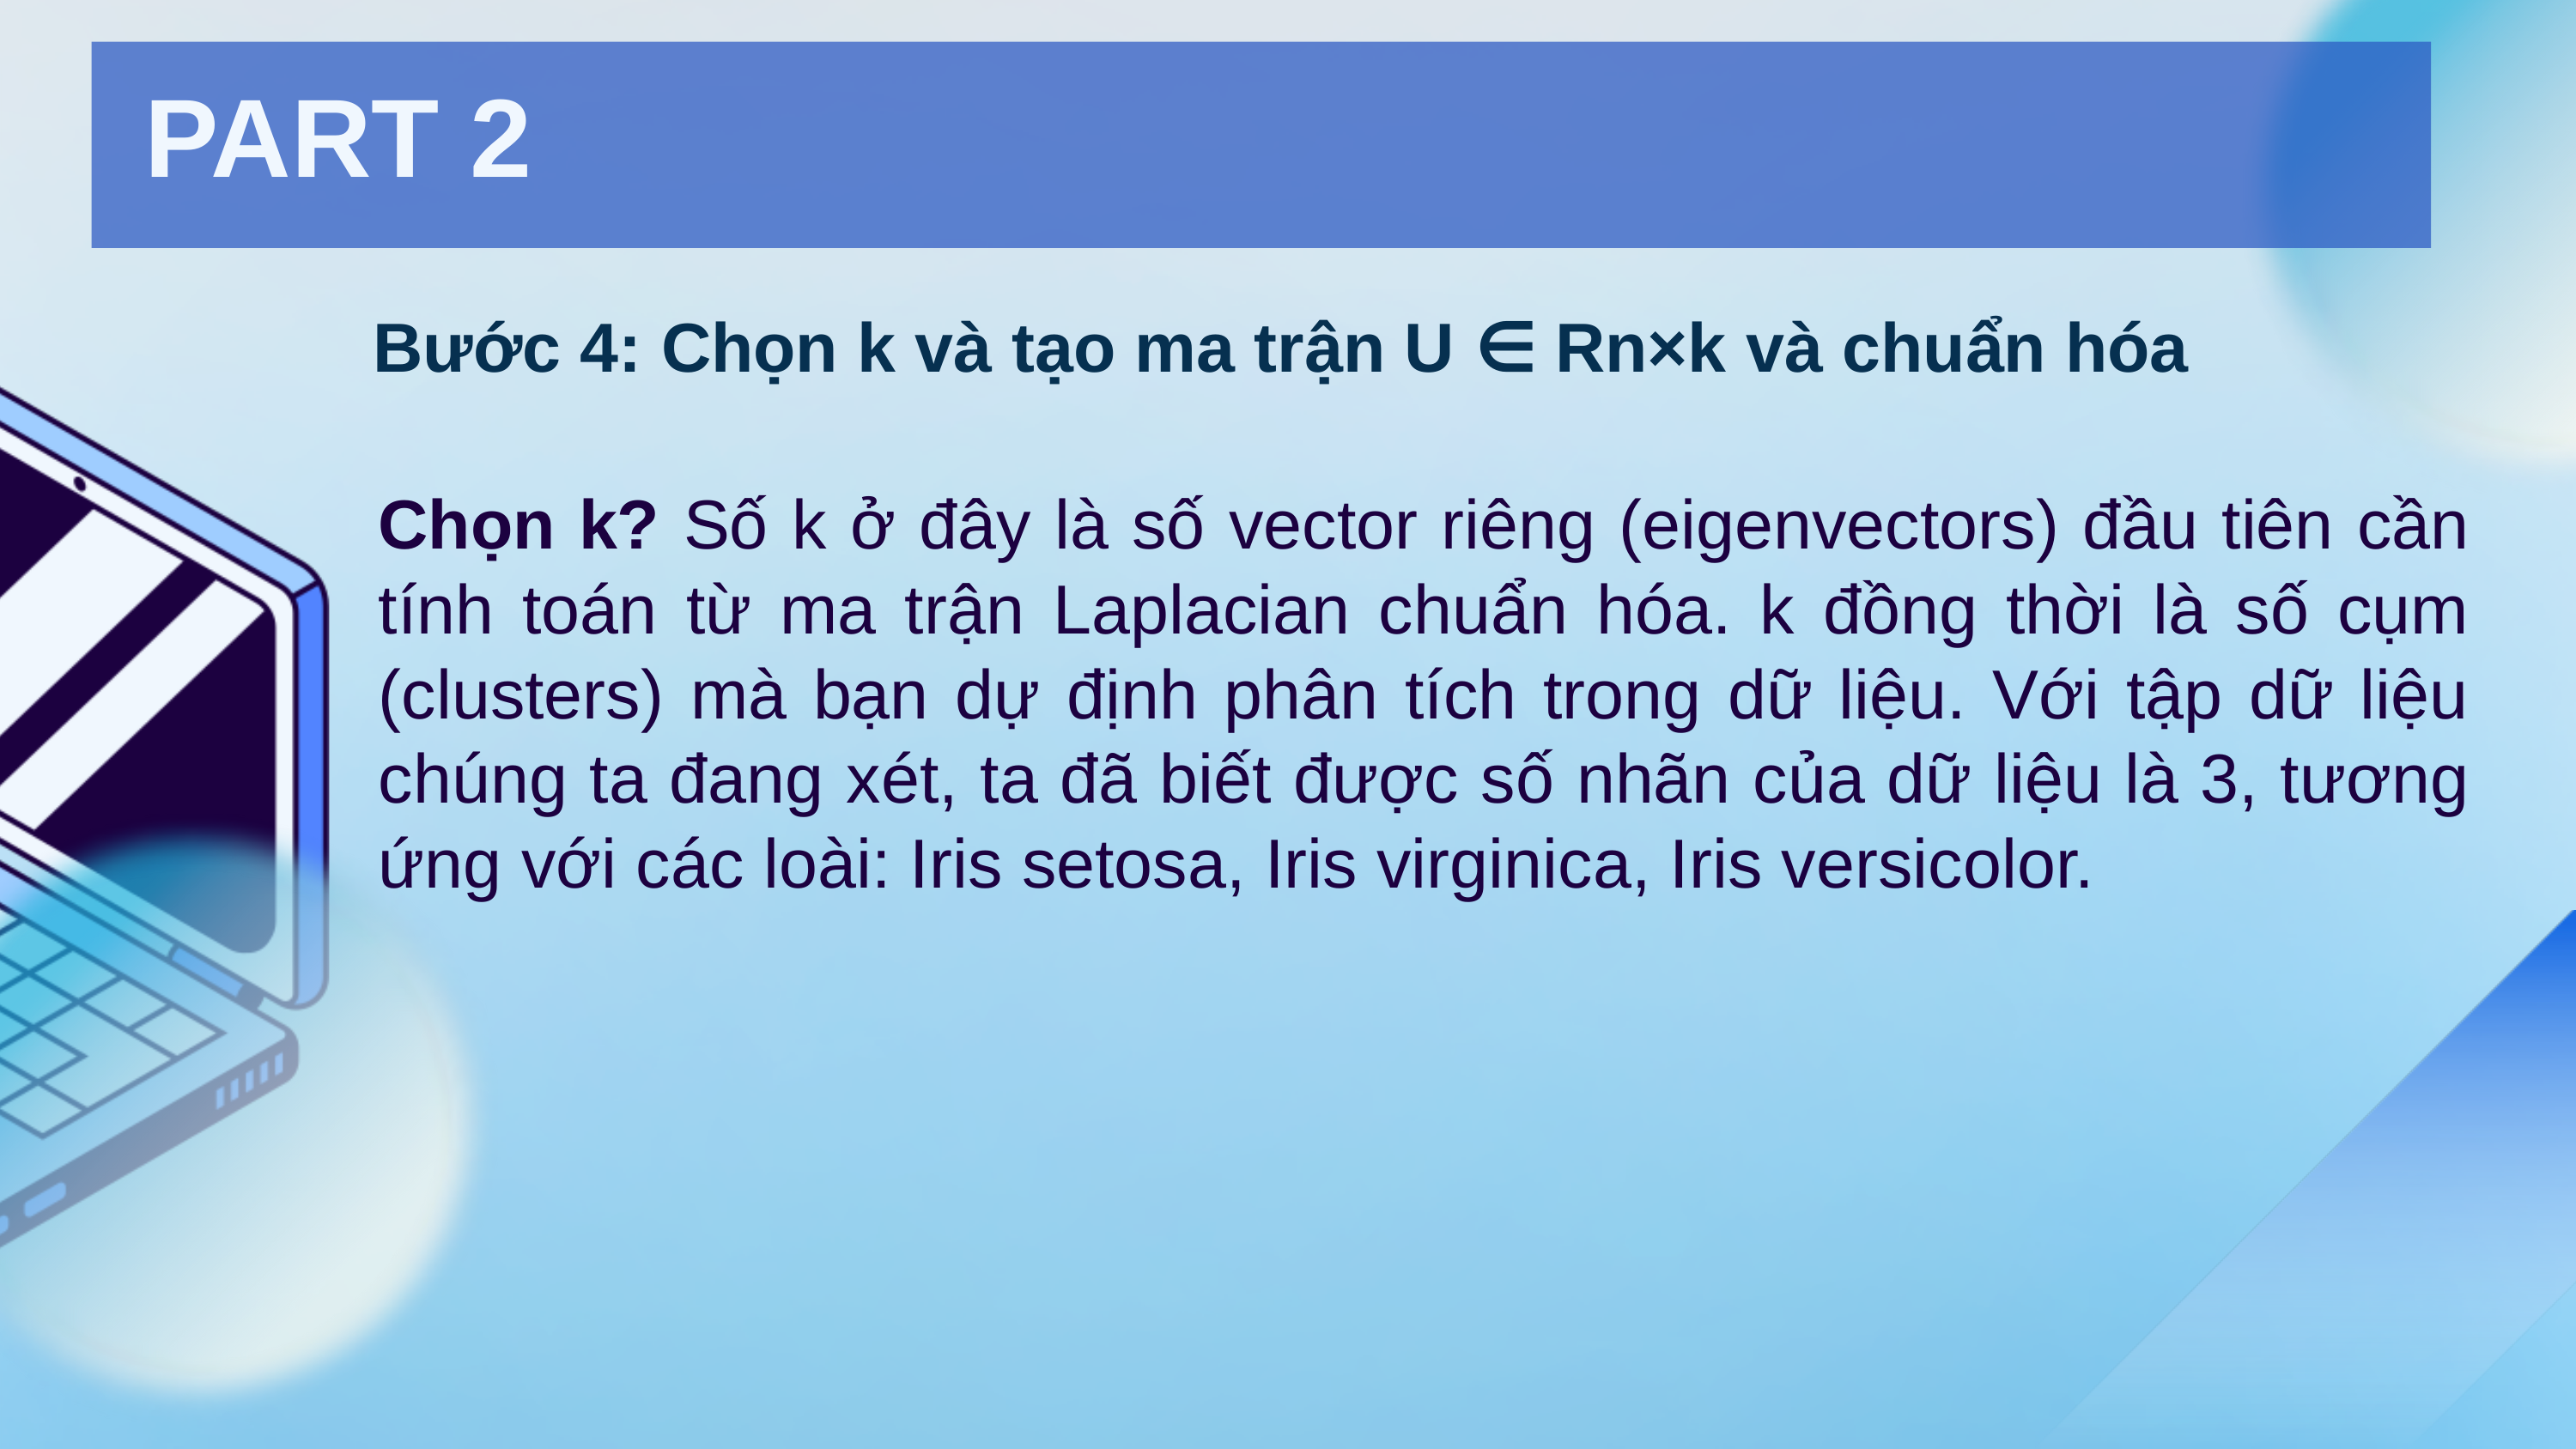

PART 2
Bước 4: Chọn k và tạo ma trận U ∈ Rn×k và chuẩn hóa

Chọn k? Số k ở đây là số vector riêng (eigenvectors) đầu tiên cần tính toán từ ma trận Laplacian chuẩn hóa. k đồng thời là số cụm (clusters) mà bạn dự định phân tích trong dữ liệu. Với tập dữ liệu chúng ta đang xét, ta đã biết được số nhãn của dữ liệu là 3, tương ứng với các loài: Iris setosa, Iris virginica, Iris versicolor.